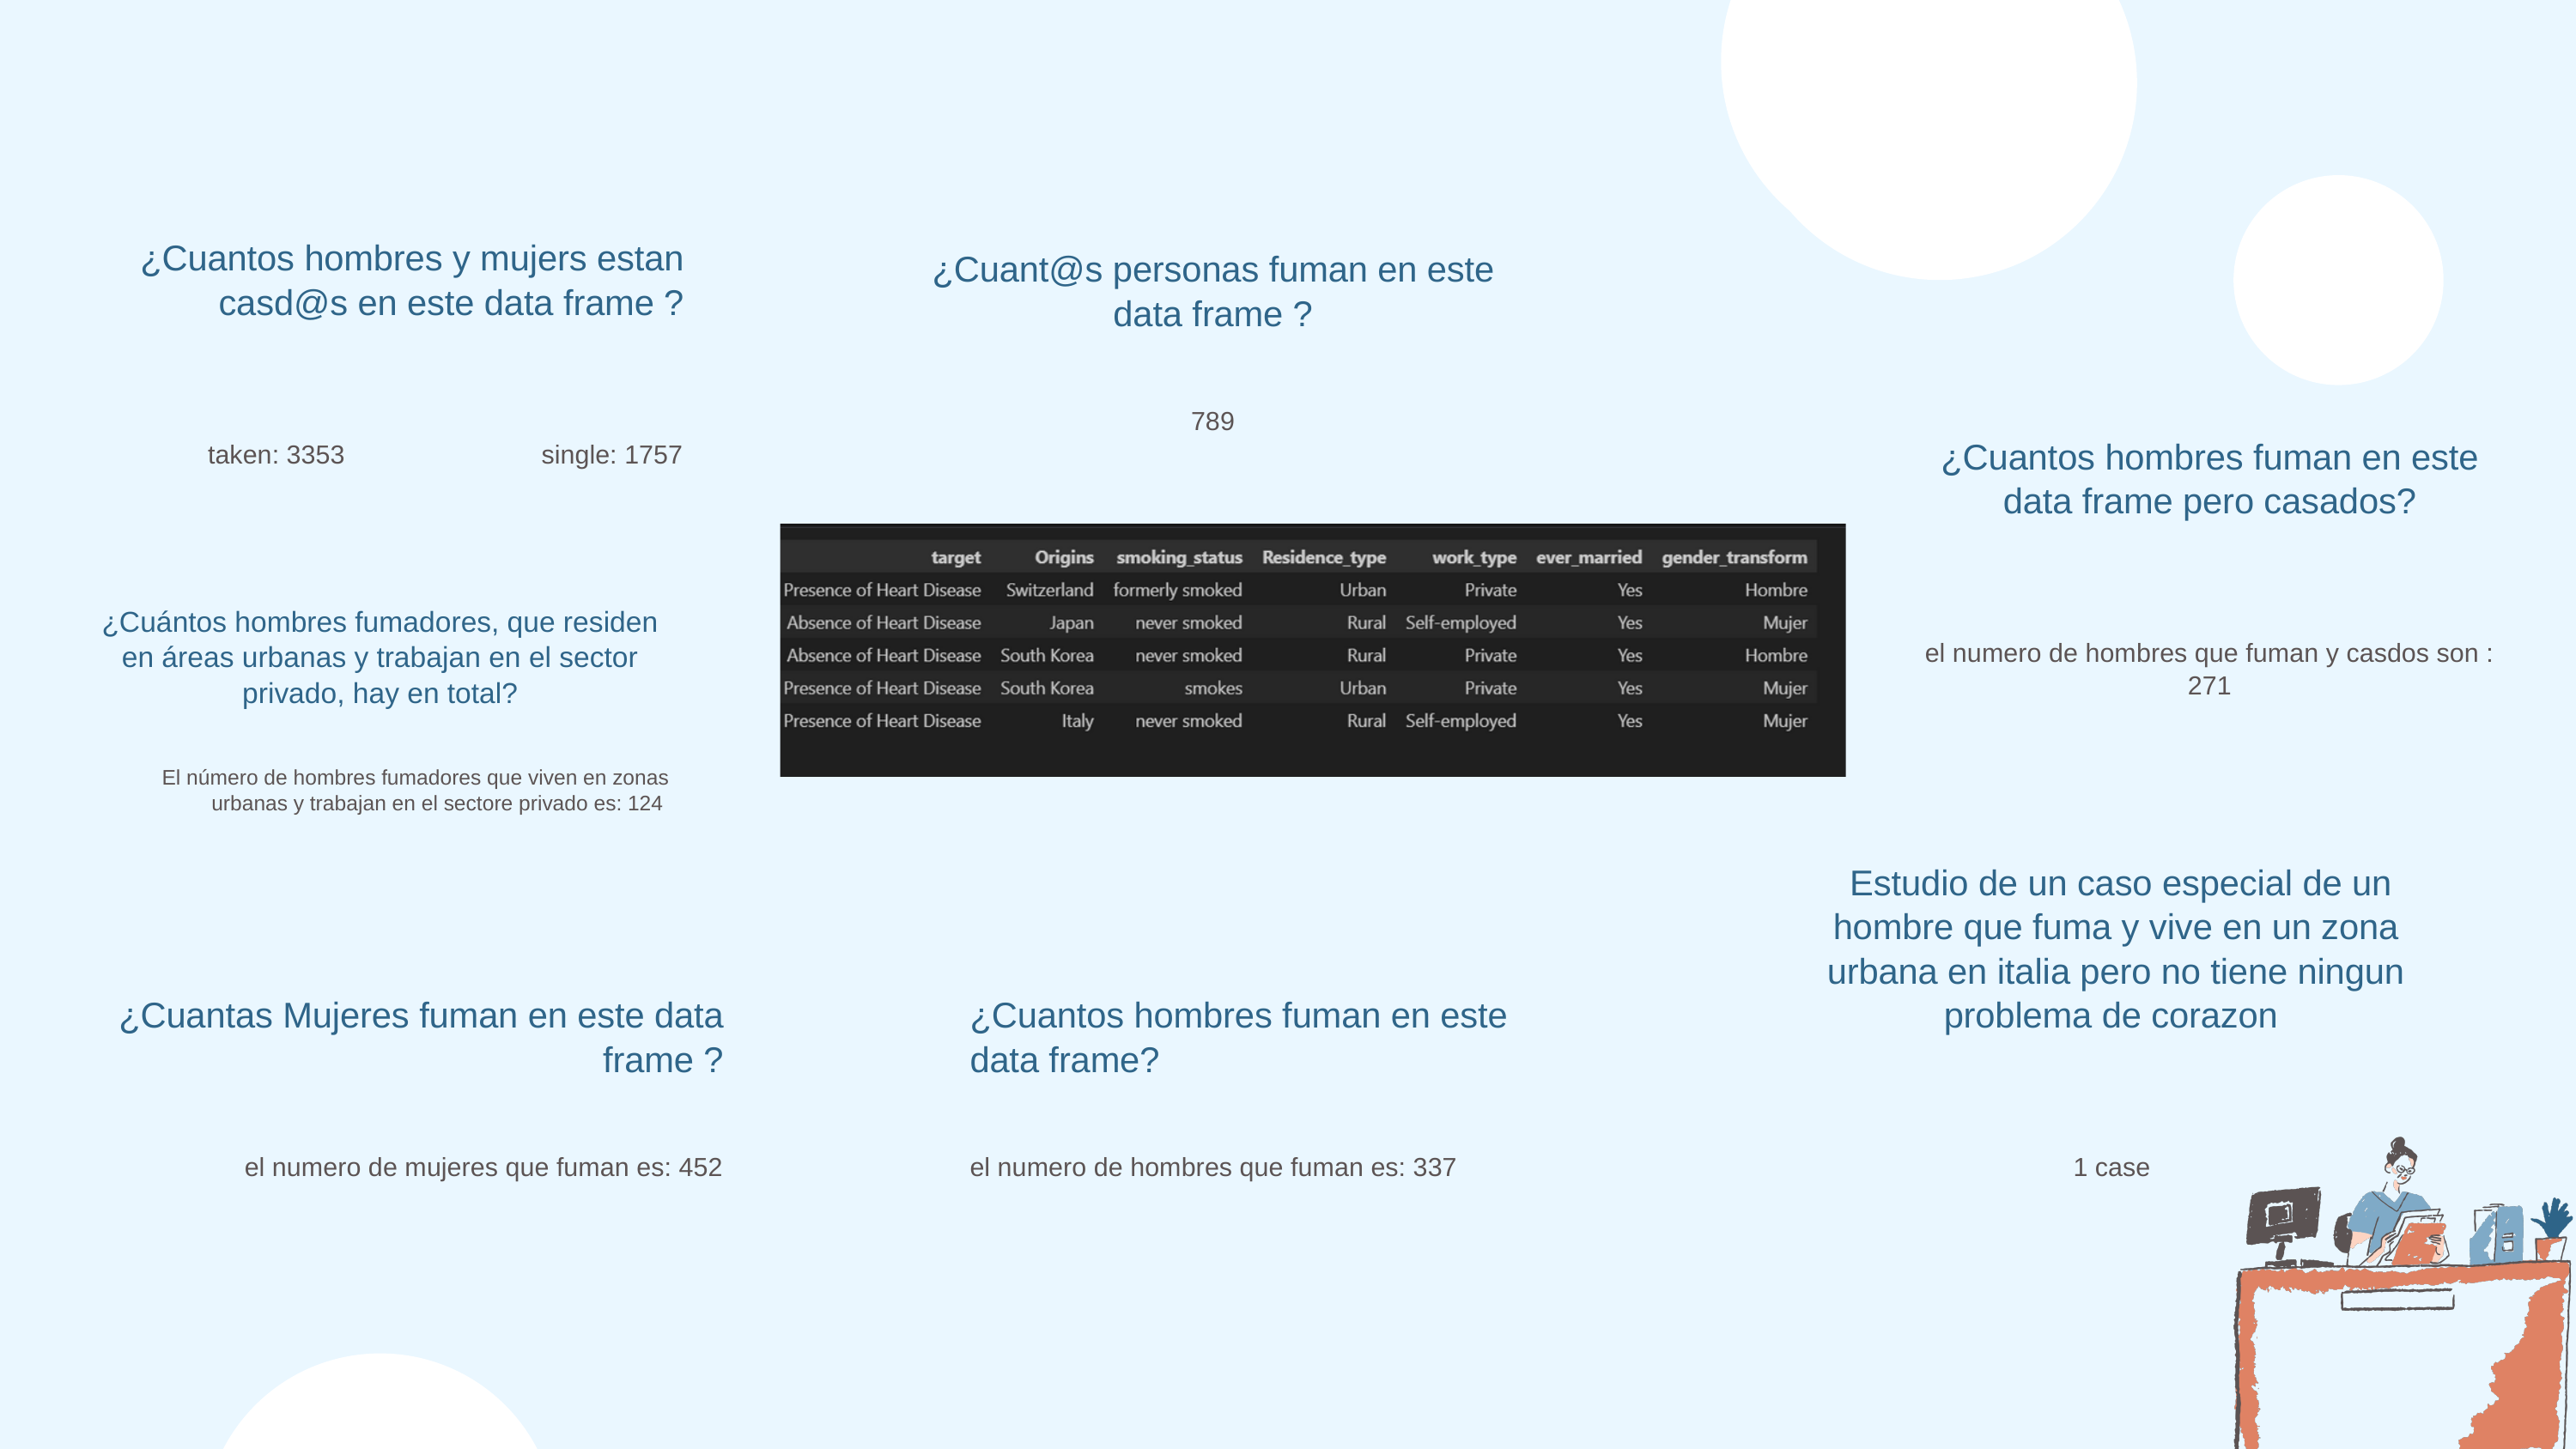

¿Cuantos hombres y mujers estan casd@s en este data frame ?

taken: 3353                           single: 1757
¿Cuant@s personas fuman en este data frame ?

789
¿Cuantos hombres fuman en este data frame pero casados?

el numero de hombres que fuman y casdos son : 271

¿Cuántos hombres fumadores, que residen en áreas urbanas y trabajan en el sector privado, hay en total?
El número de hombres fumadores que viven en zonas urbanas y trabajan en el sectore privado es: 124

 Estudio de un caso especial de un hombre que fuma y vive en un zona urbana en italia pero no tiene ningun problema de corazon

1 case
¿Cuantas Mujeres fuman en este data frame ?

el numero de mujeres que fuman es: 452
¿Cuantos hombres fuman en este data frame?

el numero de hombres que fuman es: 337